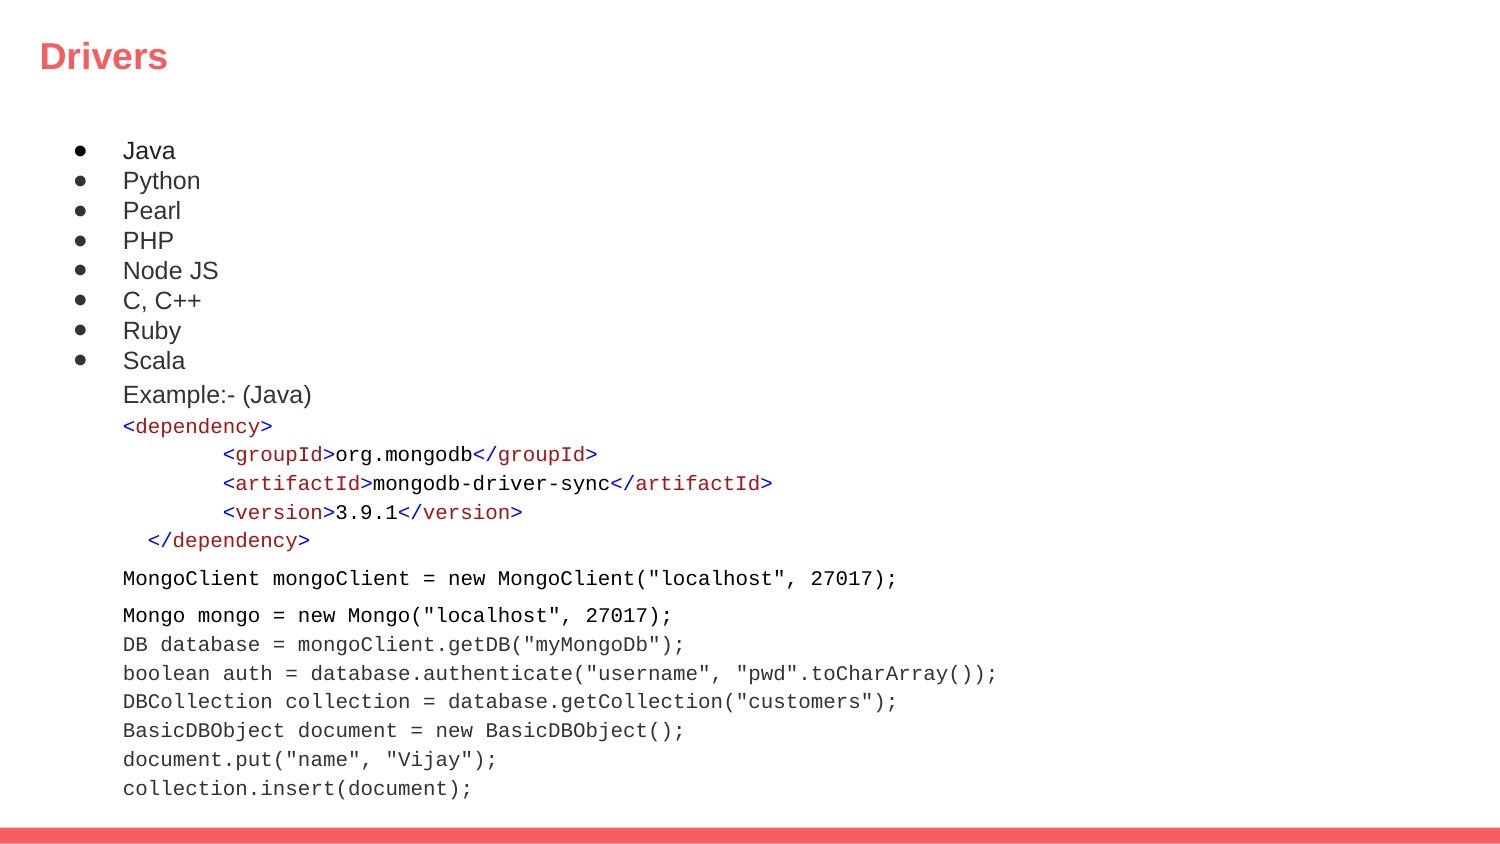

# Drivers
Java
Python
Pearl
PHP
Node JS
C, C++
Ruby
Scala
Example:- (Java)
<dependency>
        <groupId>org.mongodb</groupId>
        <artifactId>mongodb-driver-sync</artifactId>
        <version>3.9.1</version>
  </dependency>
MongoClient mongoClient = new MongoClient("localhost", 27017);
Mongo mongo = new Mongo("localhost", 27017);
DB database = mongoClient.getDB("myMongoDb");
boolean auth = database.authenticate("username", "pwd".toCharArray());
DBCollection collection = database.getCollection("customers");
BasicDBObject document = new BasicDBObject();
document.put("name", "Vijay");
collection.insert(document);